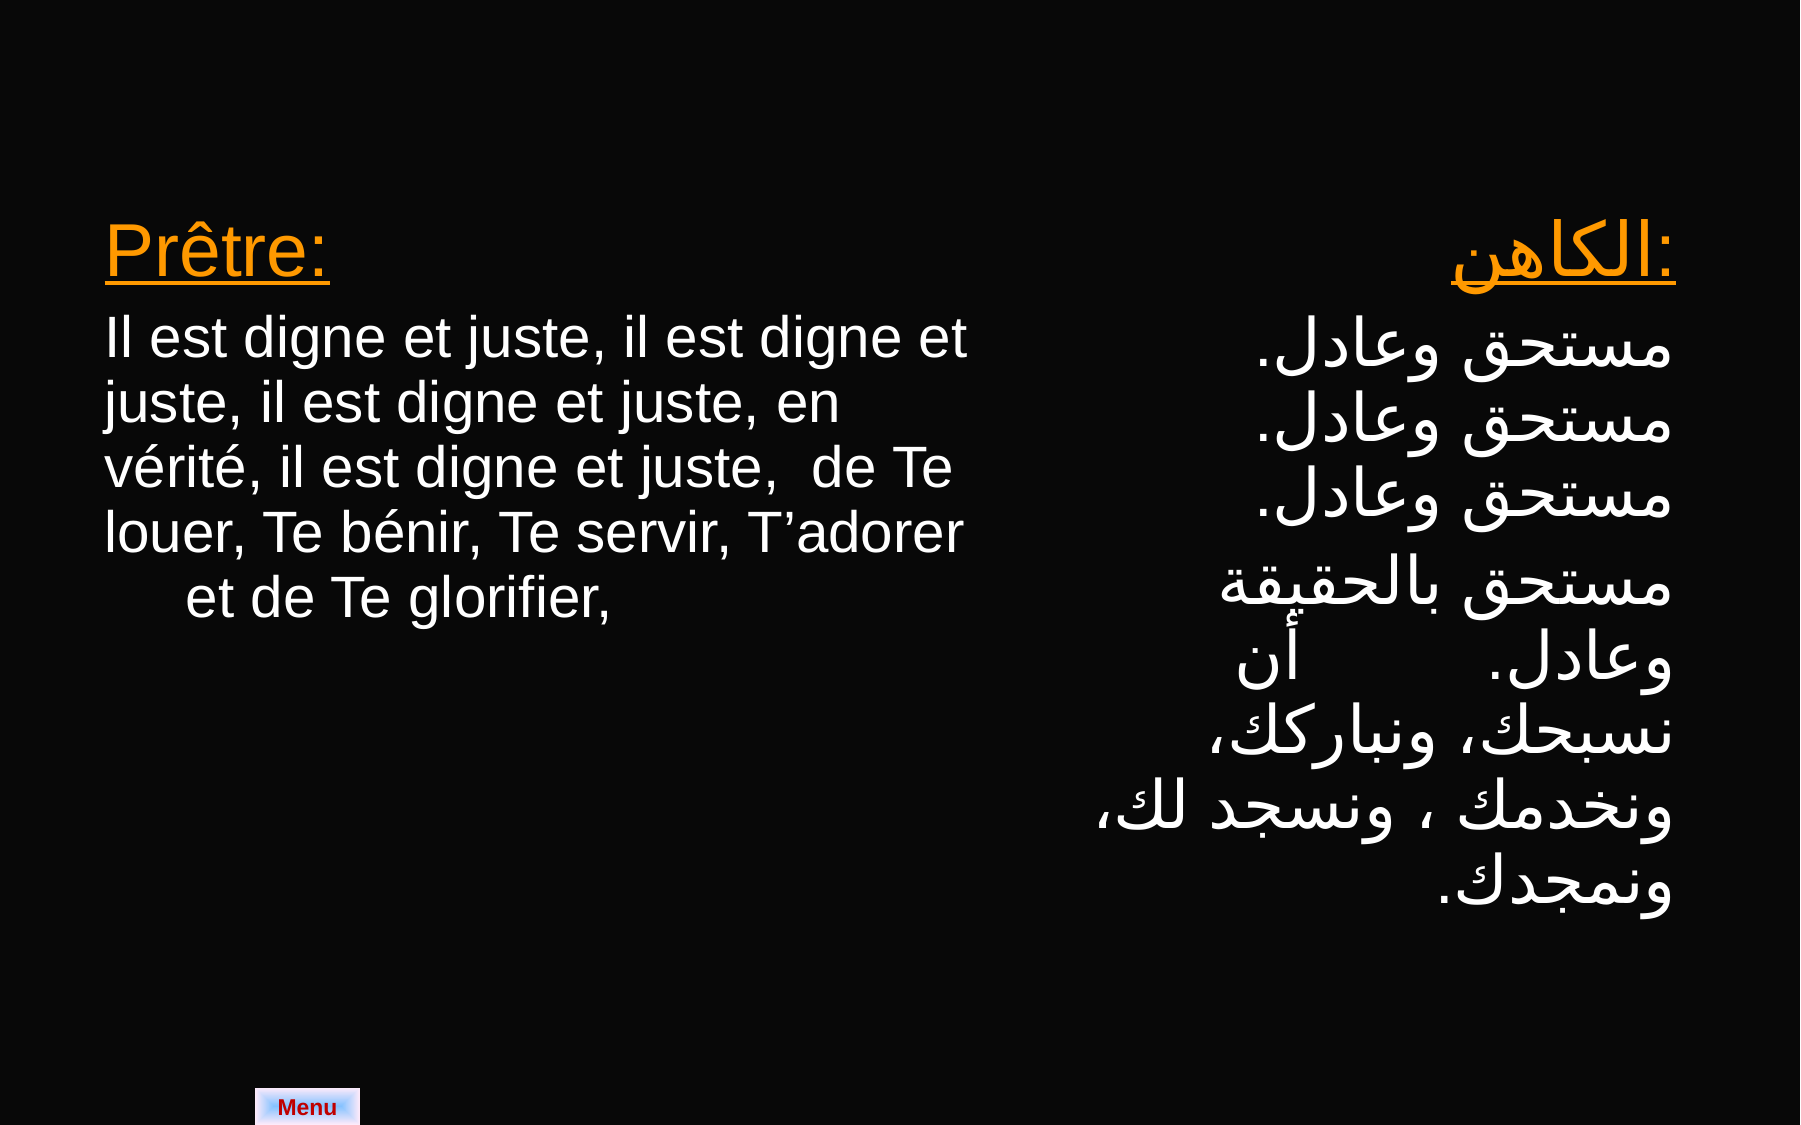

| Prêtre: Il est digne et juste, il est digne et juste, il est digne et juste, en vérité, il est digne et juste, de Te louer, Te bénir, Te servir, T’adorer et de Te glorifier, | الكاهن: مستحق وعادل. مستحق وعادل. مستحق وعادل. مستحق بالحقيقة وعادل. أن نسبحك، ونباركك، ونخدمك ، ونسجد لك، ونمجدك. |
| --- | --- |

Menu